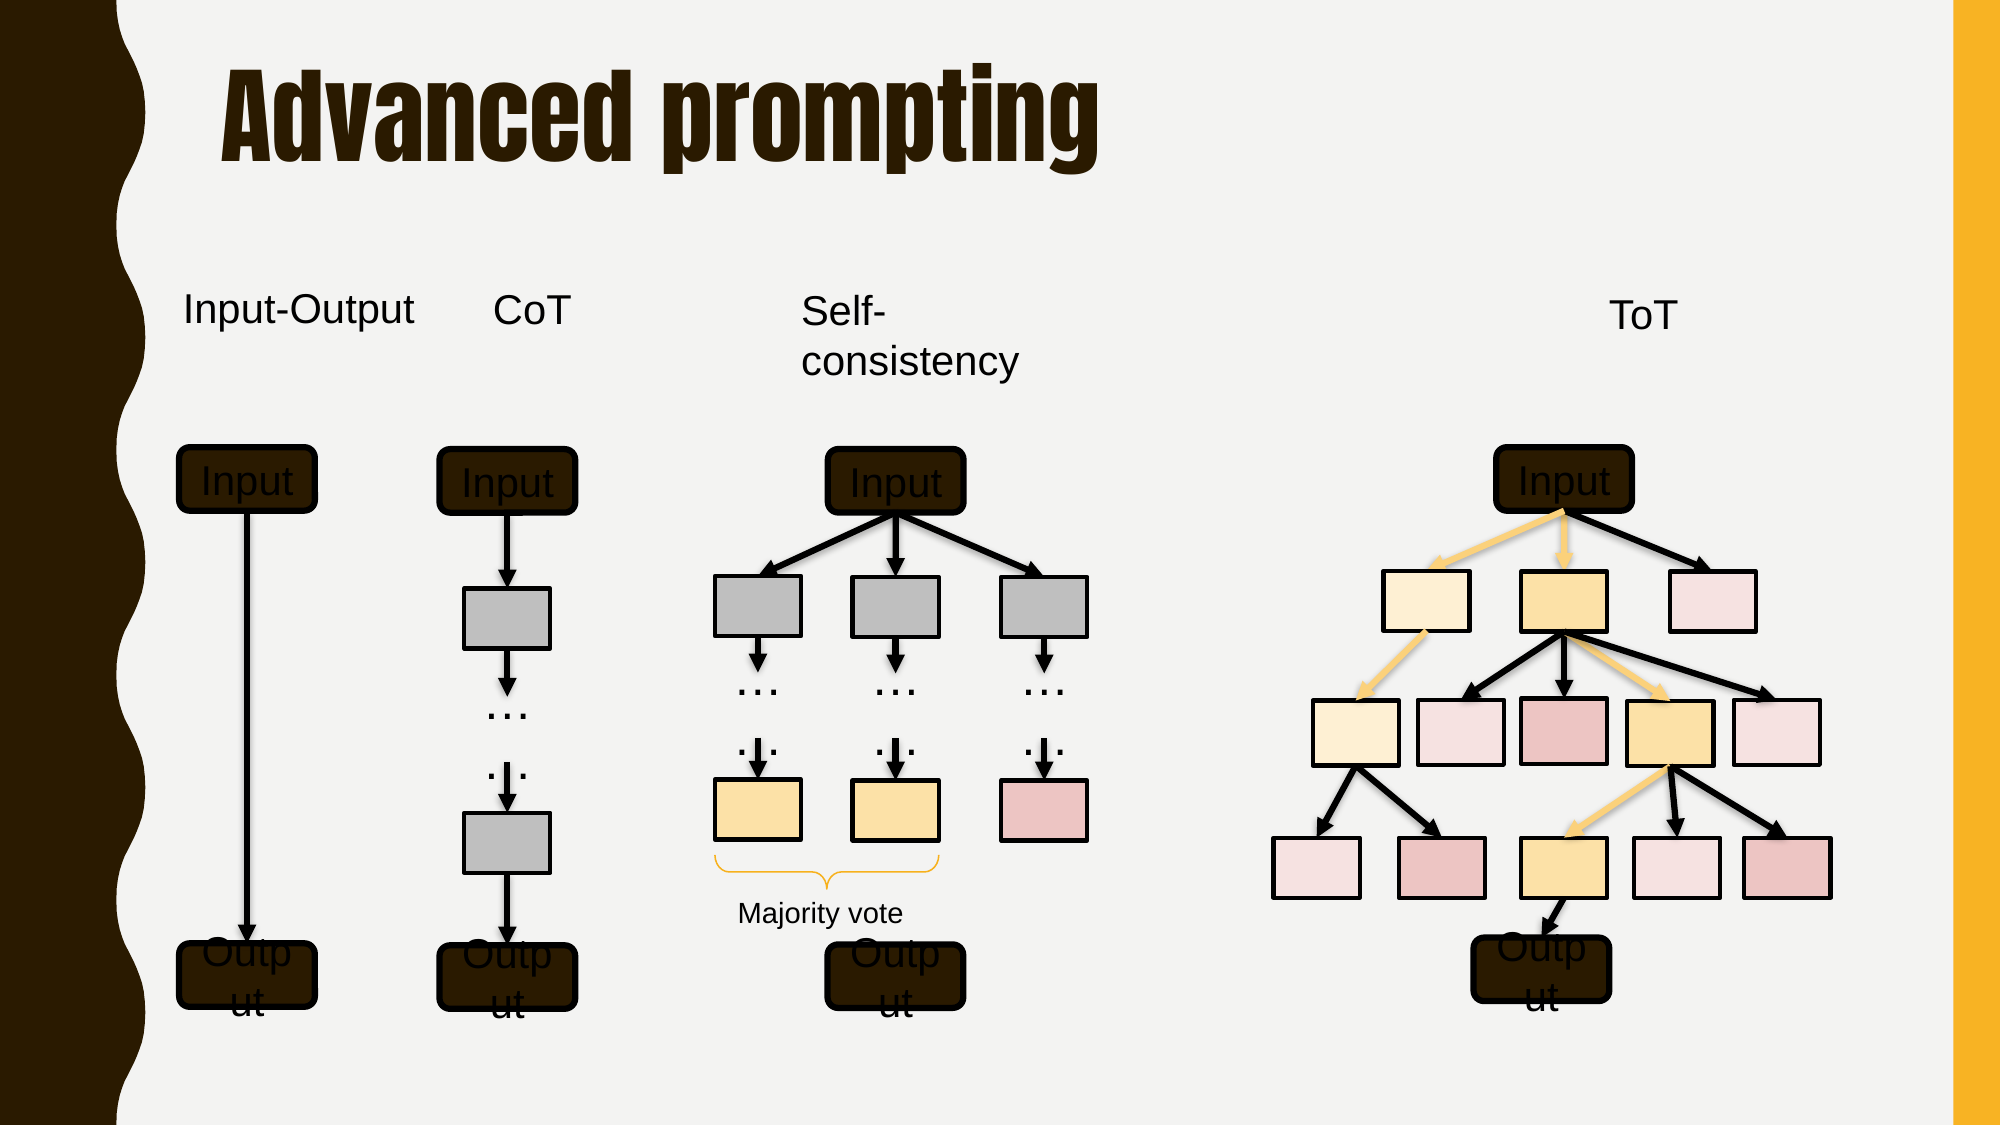

# Advanced prompting
Input-Output
CoT
Self-consistency
ToT
Input
Output
Input

Output
Input

……
……
……

Majority vote
Output
Input
Output

……